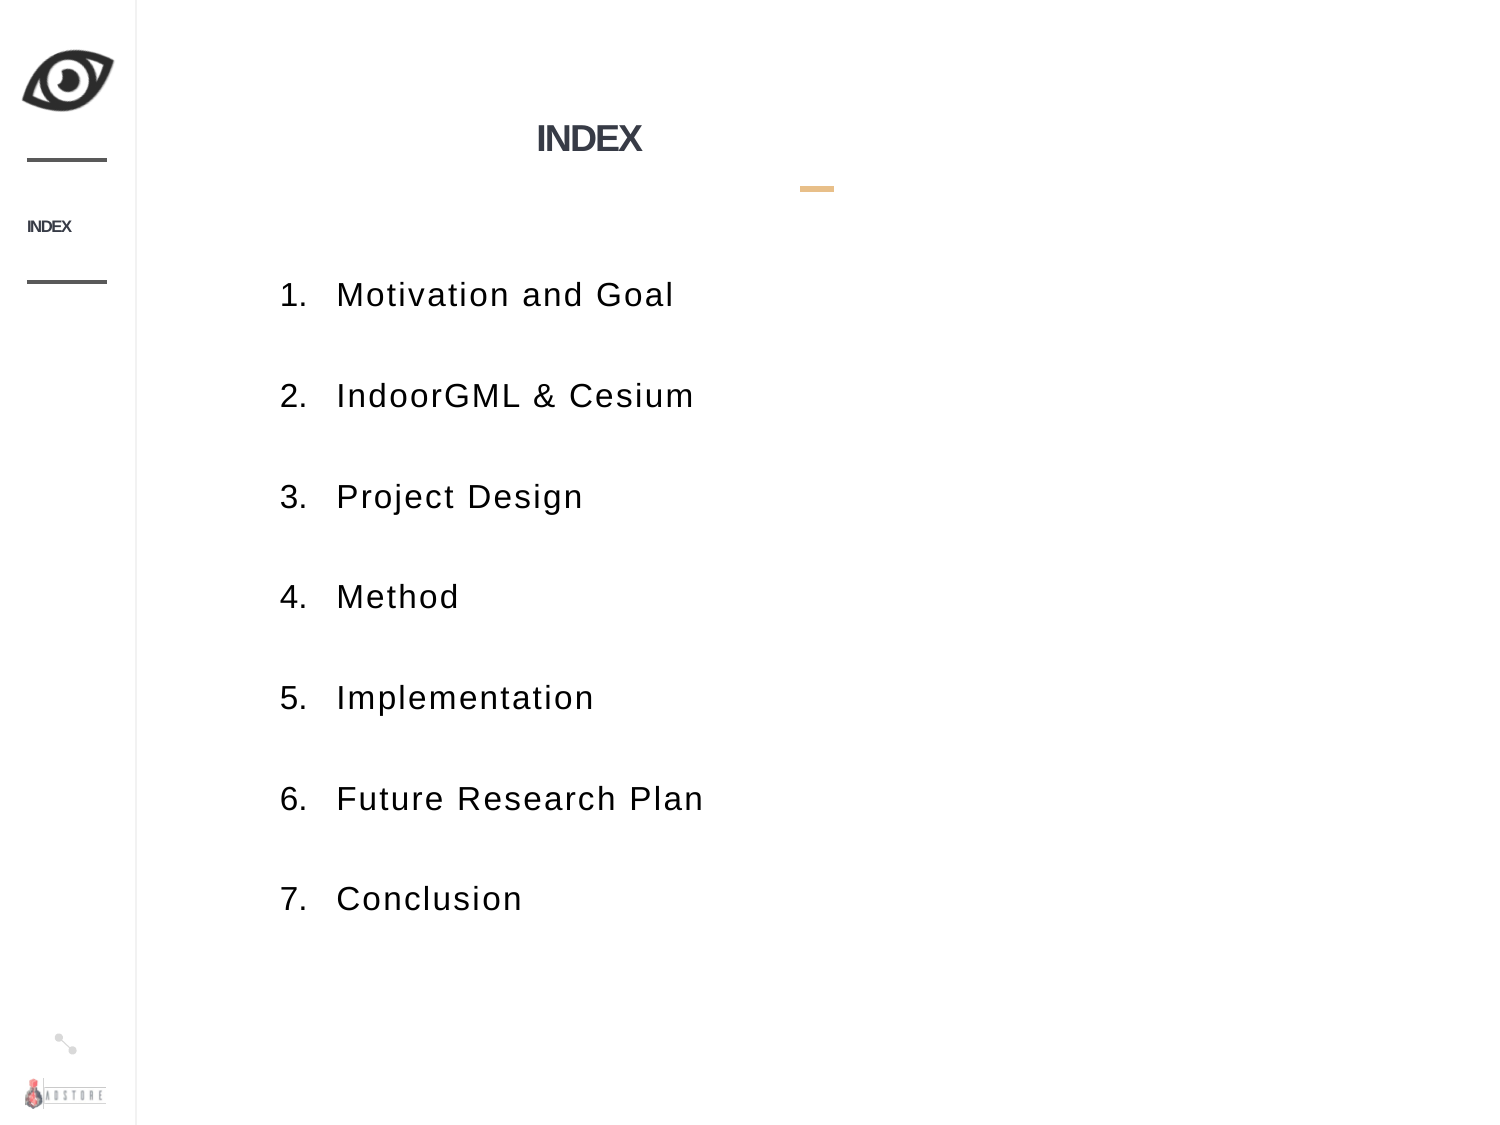

INDEX
INDEX
Motivation and Goal
IndoorGML & Cesium
Project Design
Method
Implementation
Future Research Plan
Conclusion